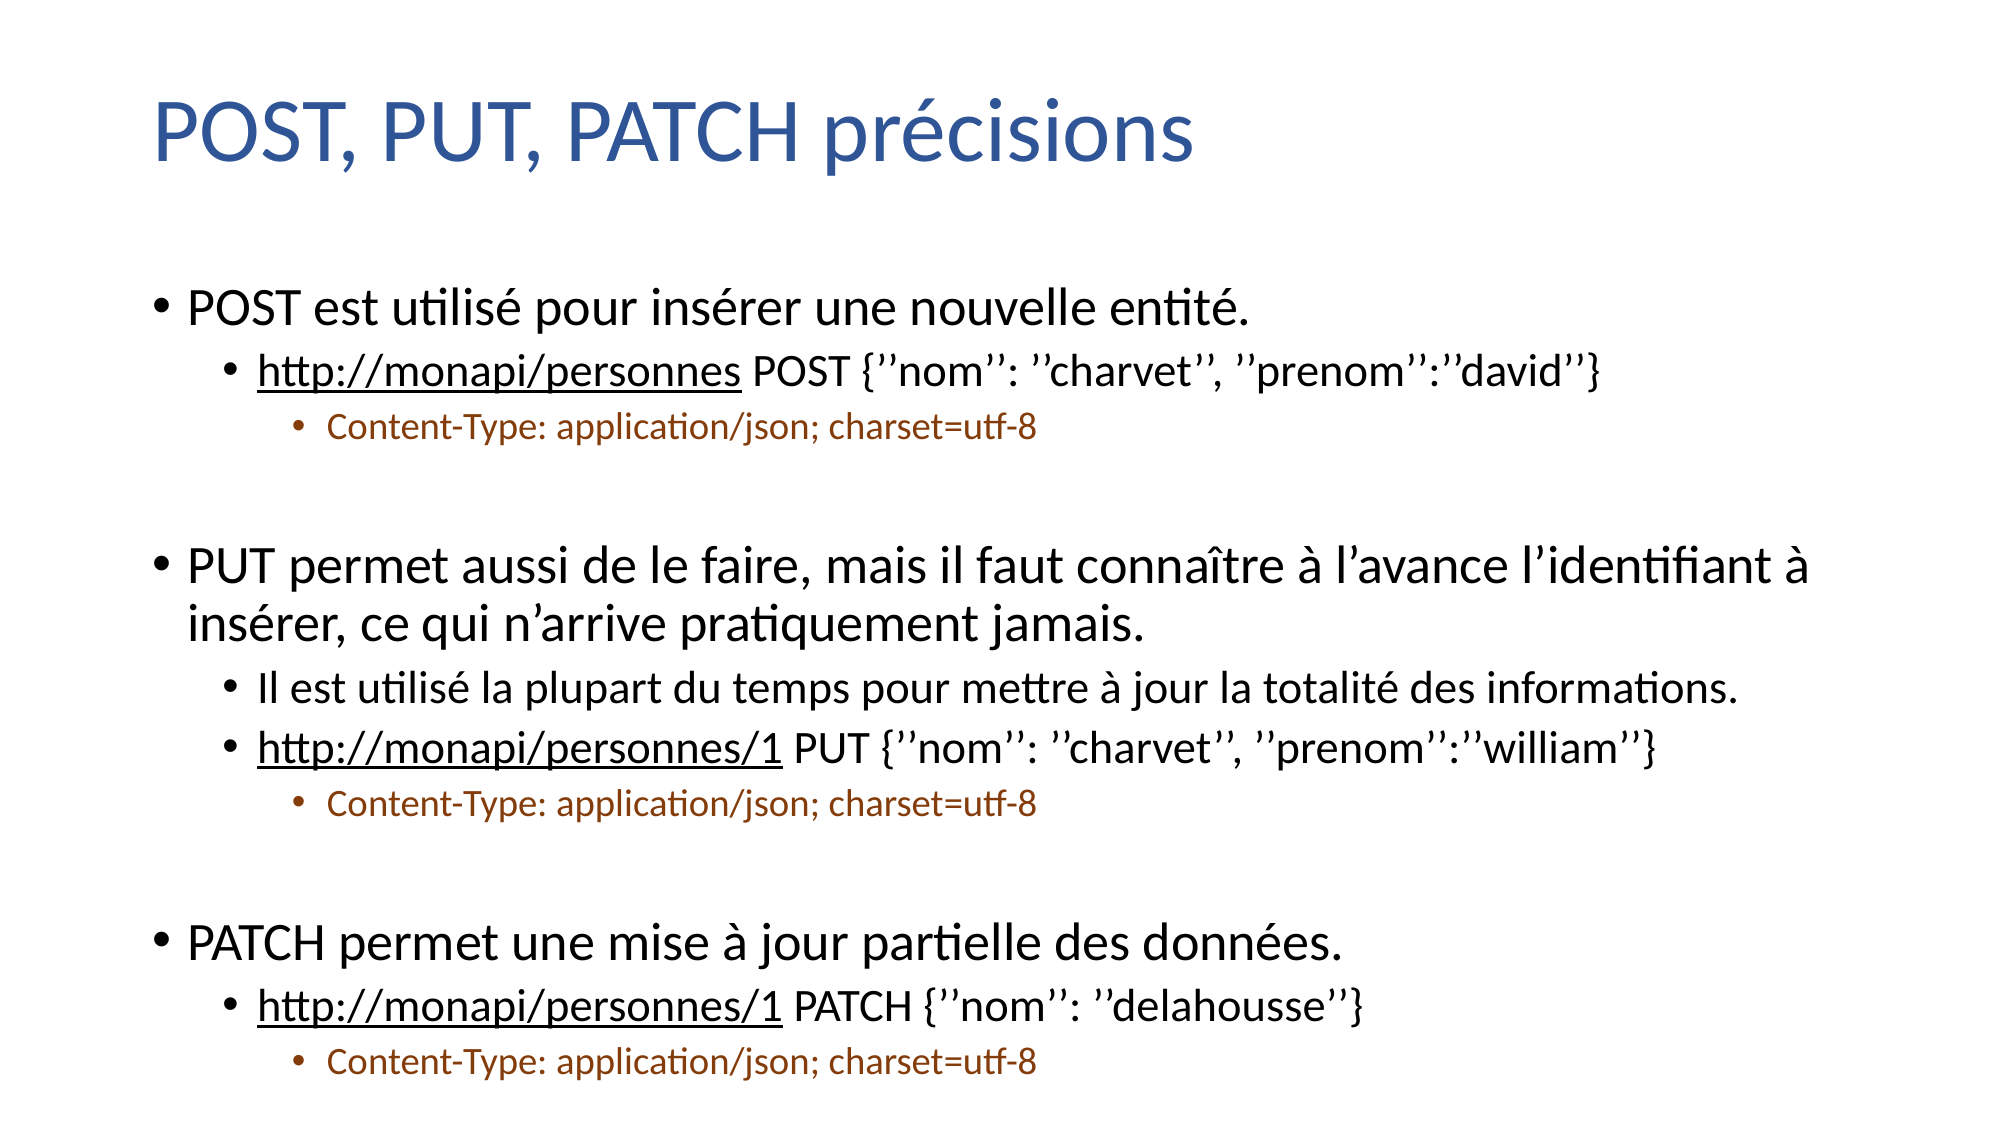

# POST, PUT, PATCH précisions
POST est utilisé pour insérer une nouvelle entité.
http://monapi/personnes POST {’’nom’’: ’’charvet’’, ’’prenom’’:’’david’’}
Content-Type: application/json; charset=utf-8

PUT permet aussi de le faire, mais il faut connaître à l’avance l’identifiant à insérer, ce qui n’arrive pratiquement jamais.
Il est utilisé la plupart du temps pour mettre à jour la totalité des informations.
http://monapi/personnes/1 PUT {’’nom’’: ’’charvet’’, ’’prenom’’:’’william’’}
Content-Type: application/json; charset=utf-8

PATCH permet une mise à jour partielle des données.
http://monapi/personnes/1 PATCH {’’nom’’: ’’delahousse’’}
Content-Type: application/json; charset=utf-8